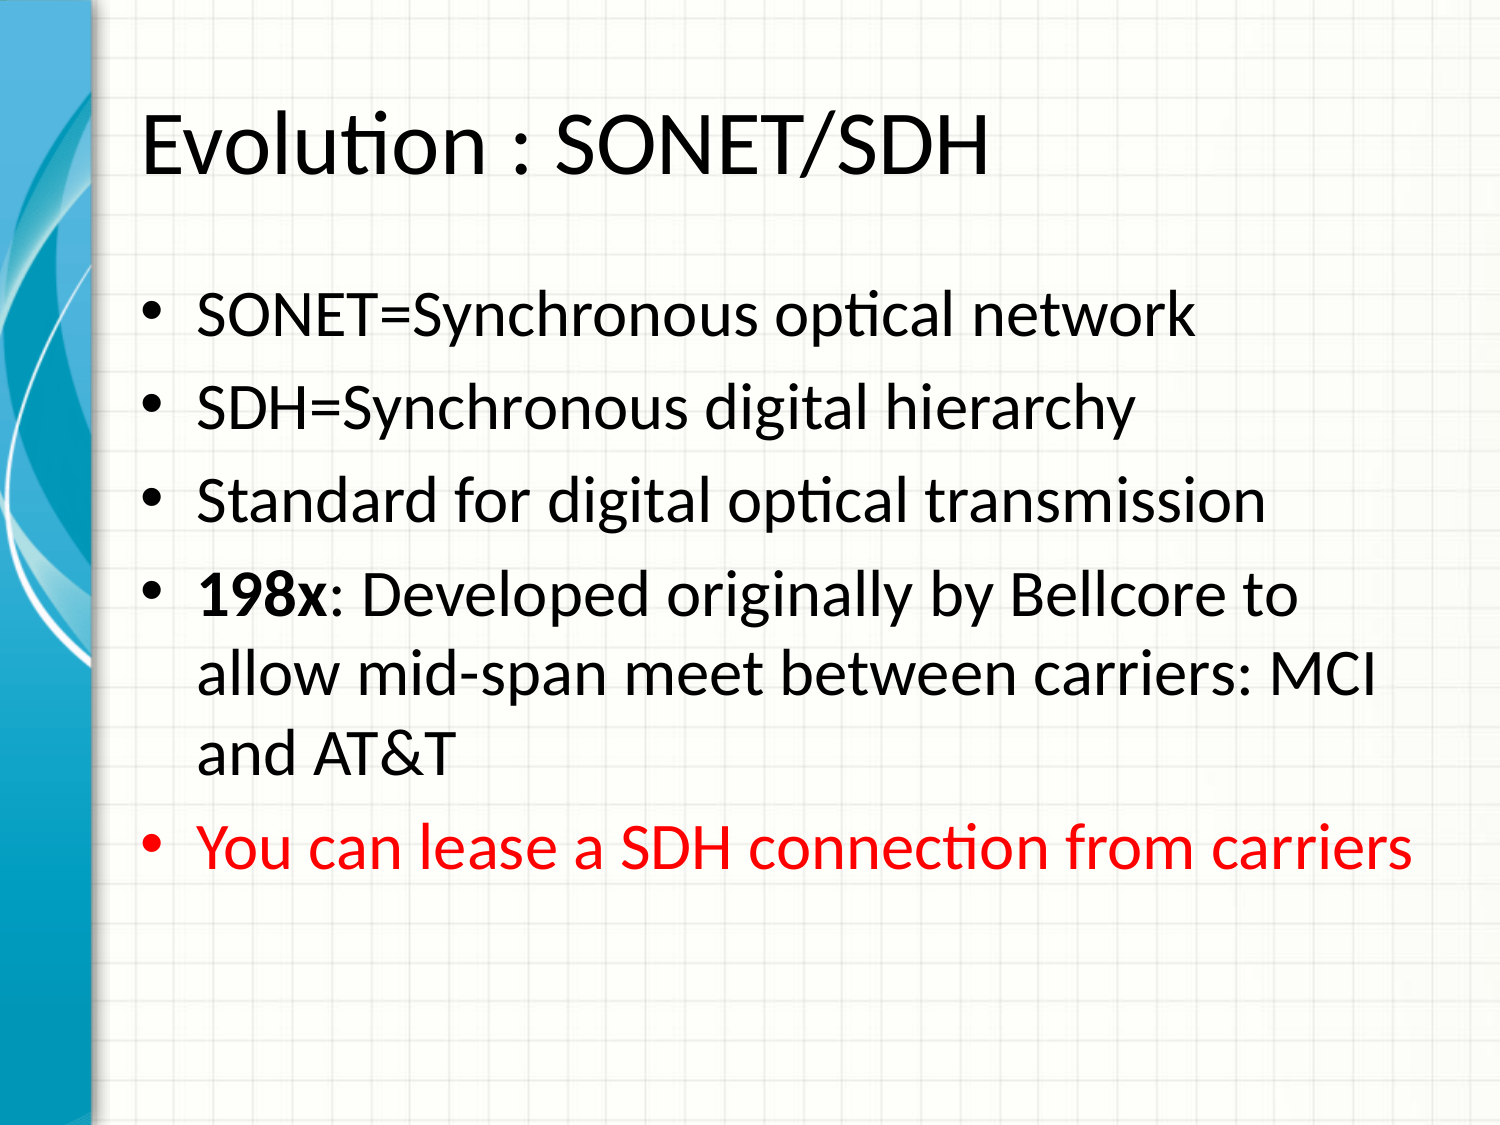

# Evolution : SONET/SDH
SONET=Synchronous optical network
SDH=Synchronous digital hierarchy
Standard for digital optical transmission
198x: Developed originally by Bellcore to allow mid-span meet between carriers: MCI and AT&T
You can lease a SDH connection from carriers